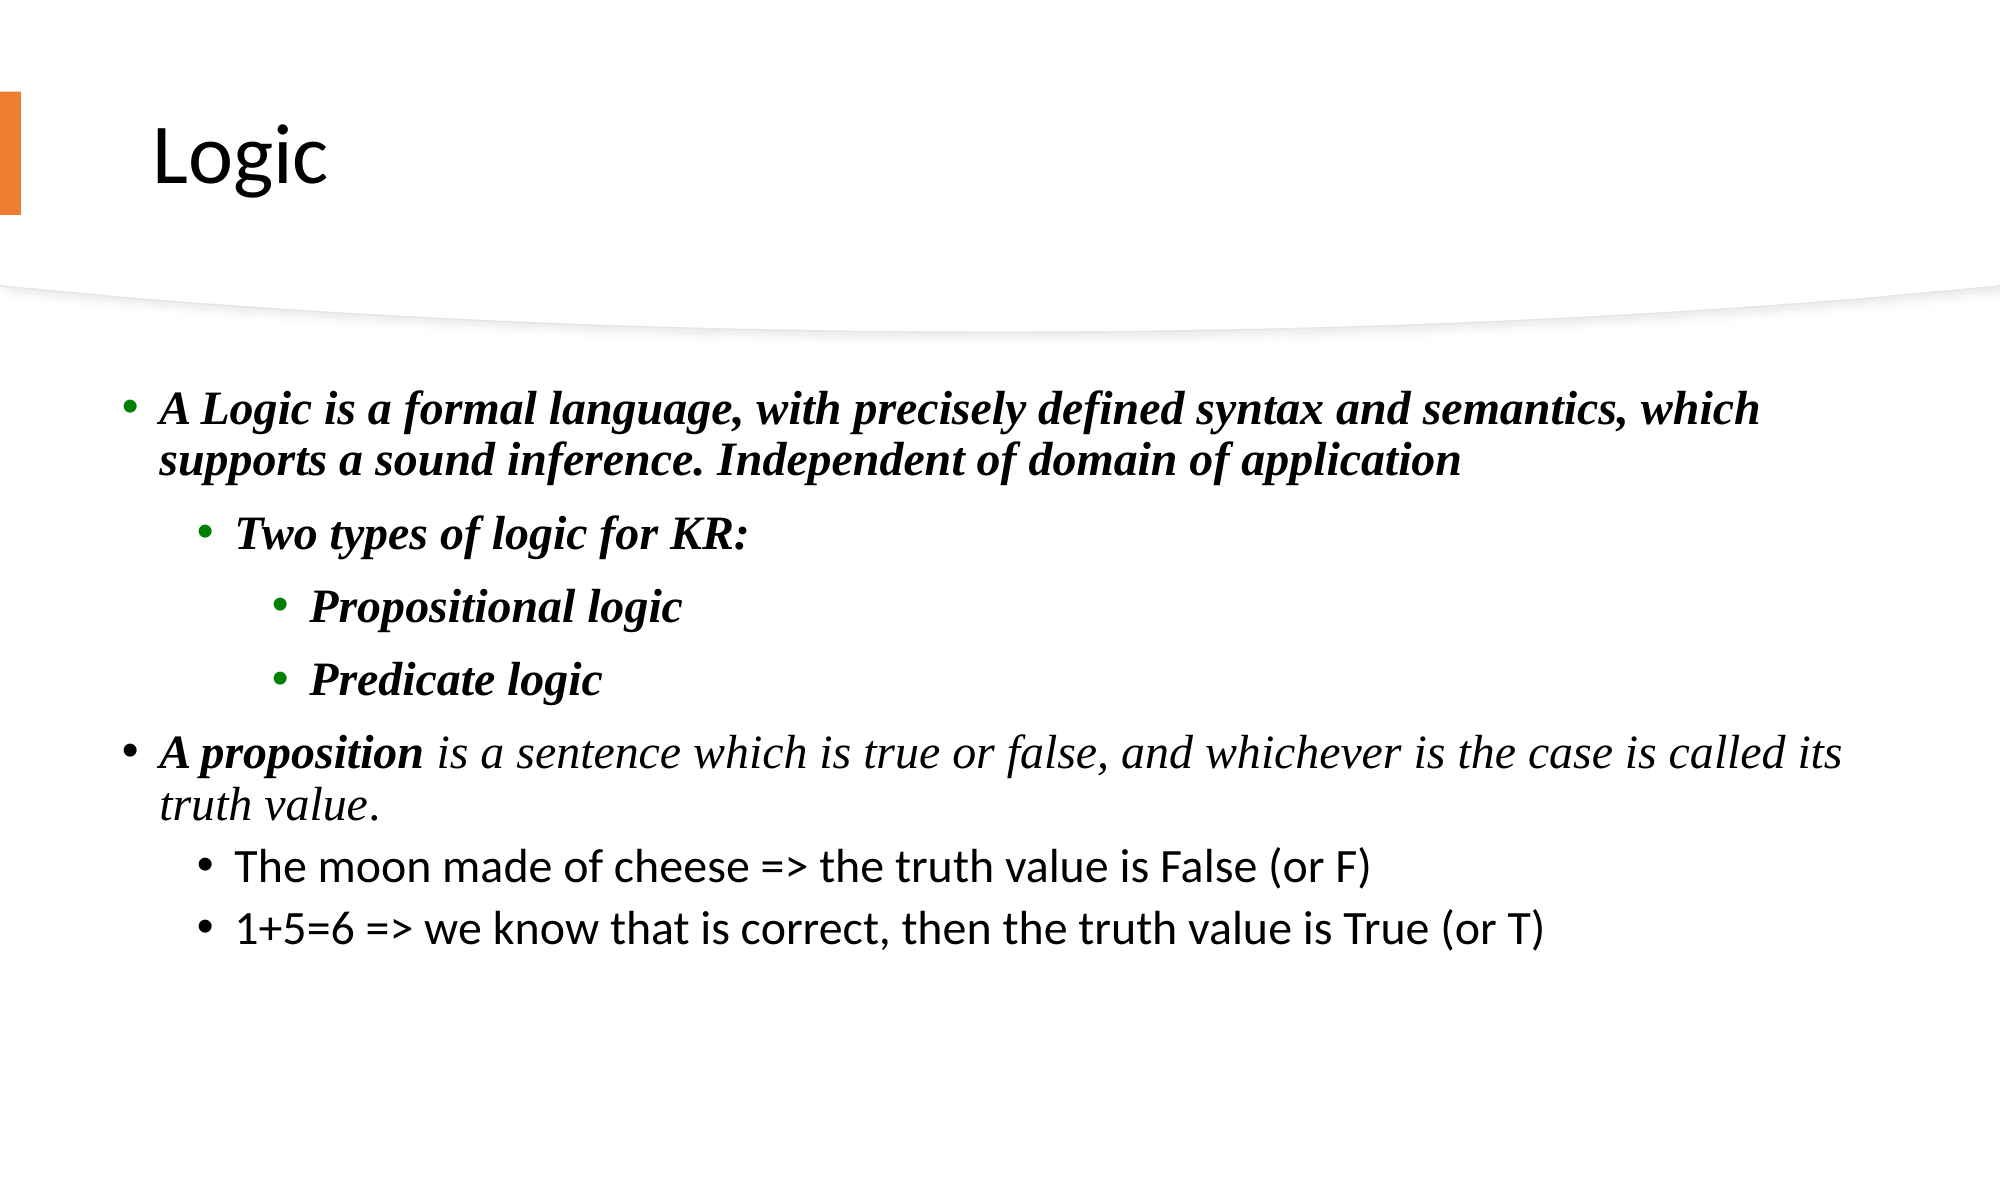

# Logic

A Logic is a formal language, with precisely defined syntax and semantics, which supports a sound inference. Independent of domain of application
Two types of logic for KR:
Propositional logic
Predicate logic
A proposition is a sentence which is true or false, and whichever is the case is called its truth value.
The moon made of cheese => the truth value is False (or F)
1+5=6 => we know that is correct, then the truth value is True (or T)